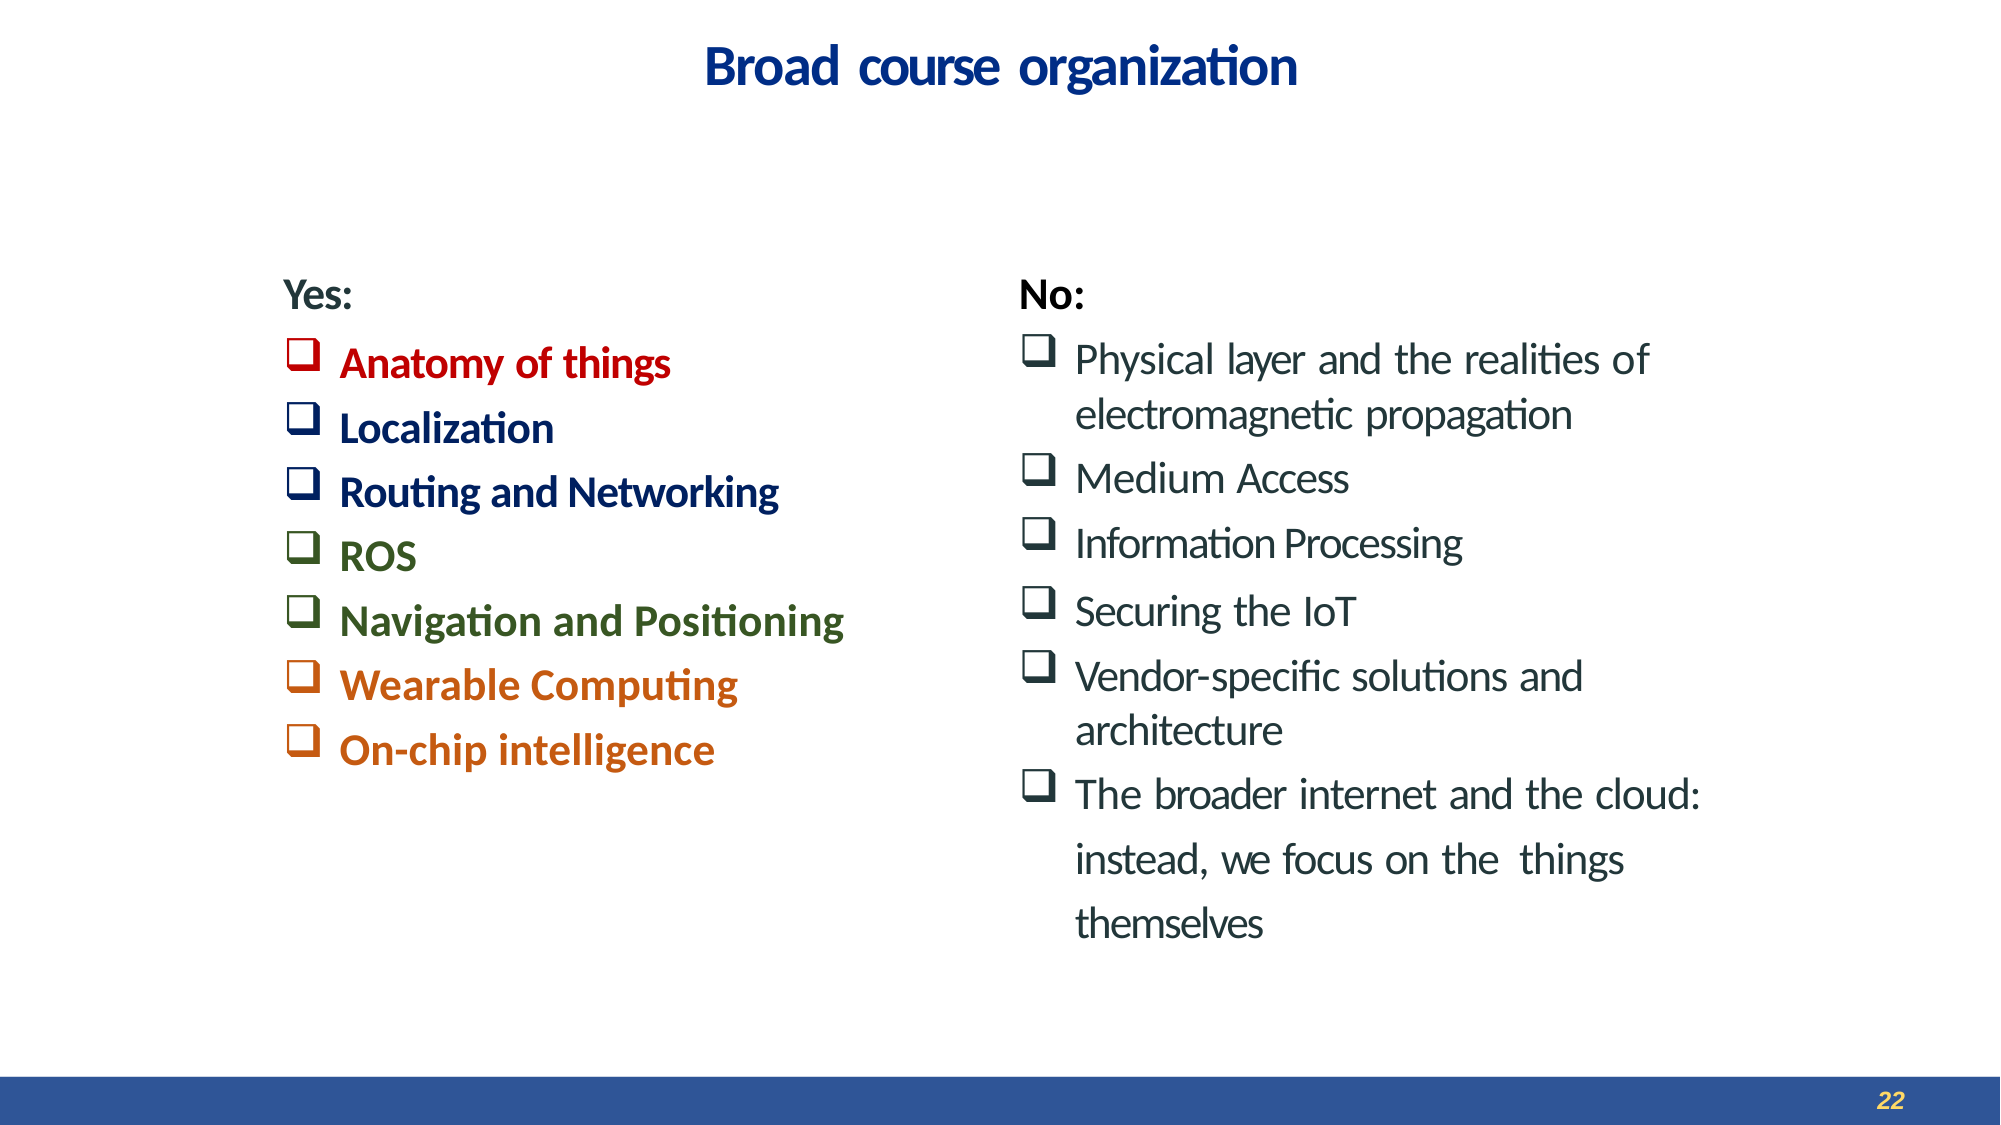

# Broad course organization
Yes:
Anatomy of things
Localization
Routing and Networking
ROS
Navigation and Positioning
Wearable Computing
On-chip intelligence

No:
Physical layer and the realities of electromagnetic propagation
Medium Access
Information Processing
Securing the IoT
Vendor-specific solutions and architecture
The broader internet and the cloud: instead, we focus on the  things themselves